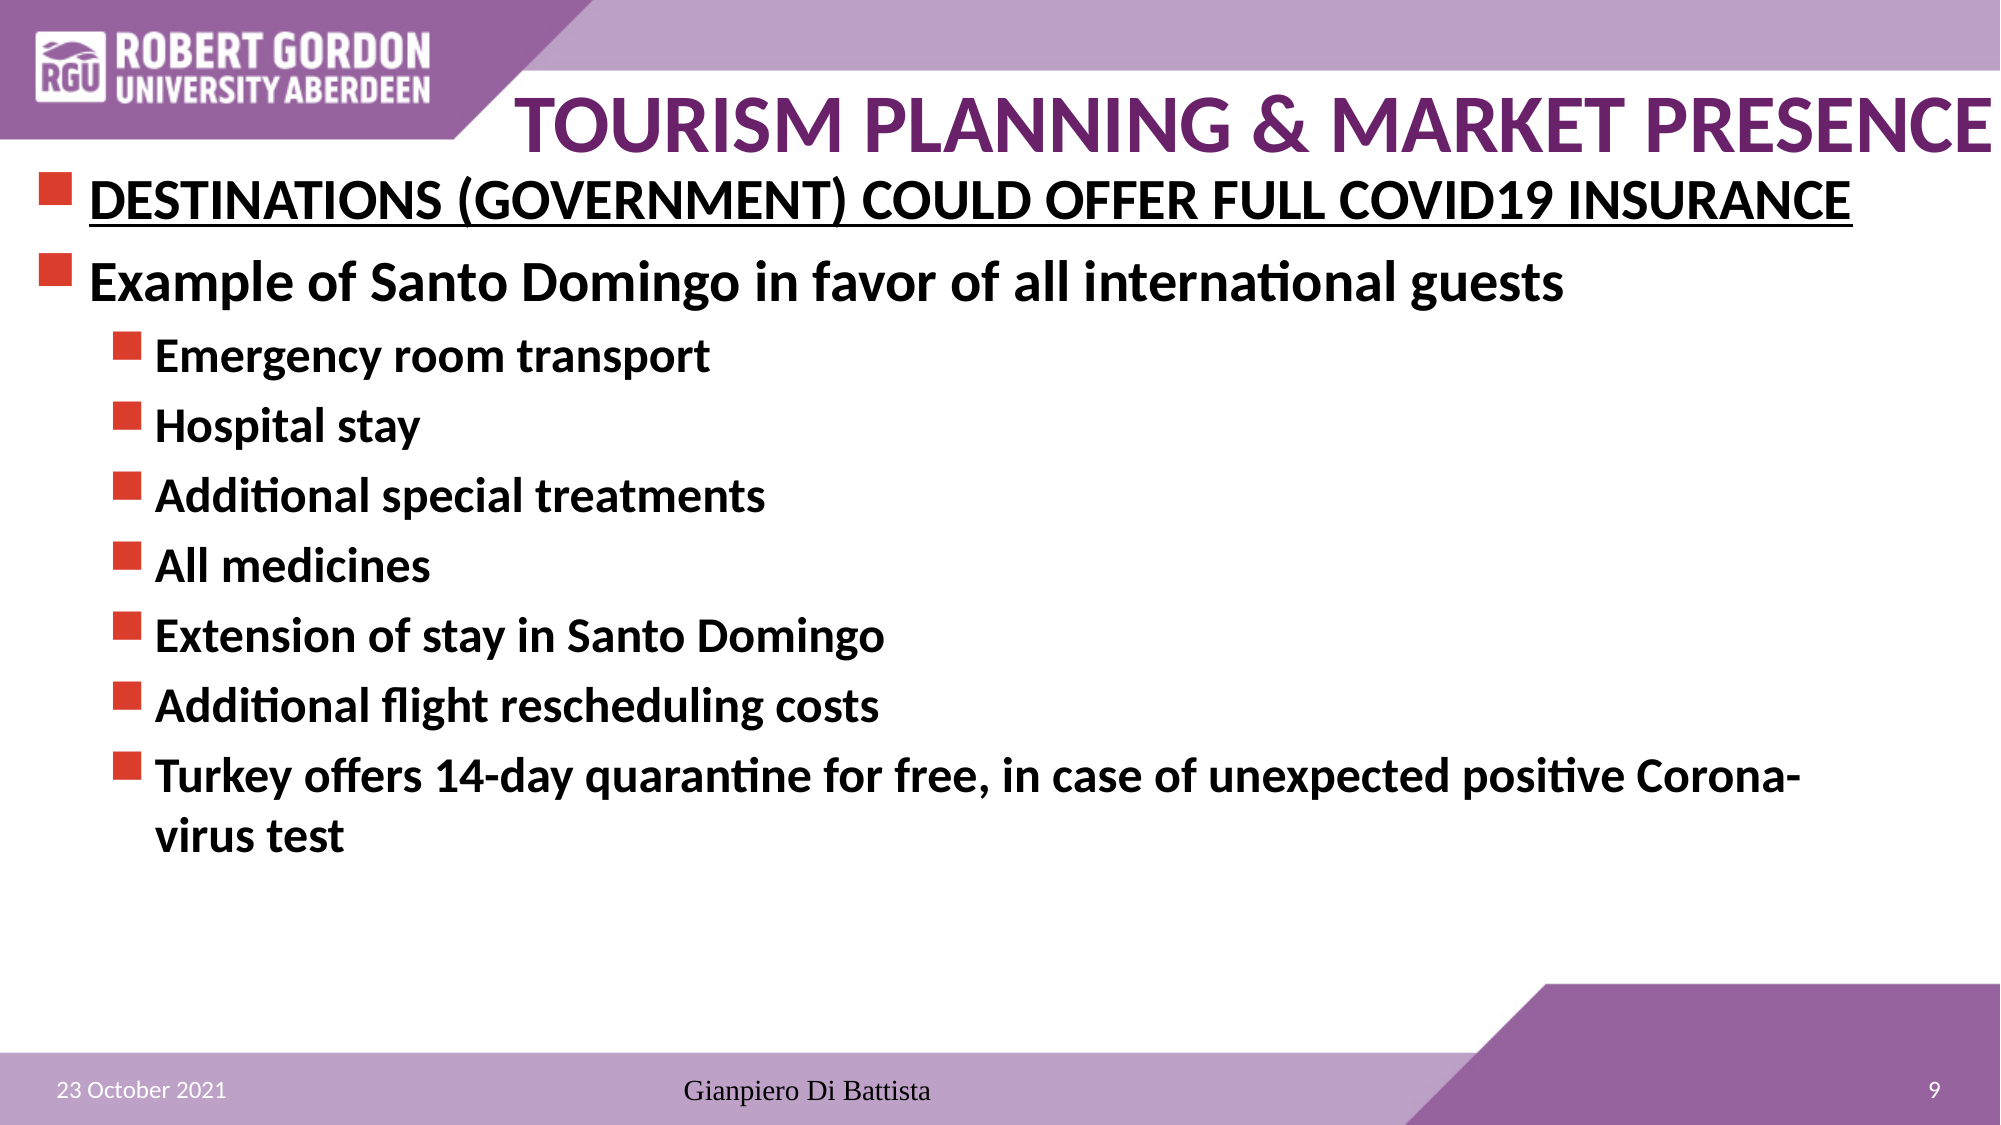

TOURISM PLANNING & MARKET PRESENCE
DESTINATIONS (GOVERNMENT) COULD OFFER FULL COVID19 INSURANCE
Example of Santo Domingo in favor of all international guests
Emergency room transport
Hospital stay
Additional special treatments
All medicines
Extension of stay in Santo Domingo
Additional flight rescheduling costs
Turkey offers 14-day quarantine for free, in case of unexpected positive Corona-virus test
9
23 October 2021
Gianpiero Di Battista